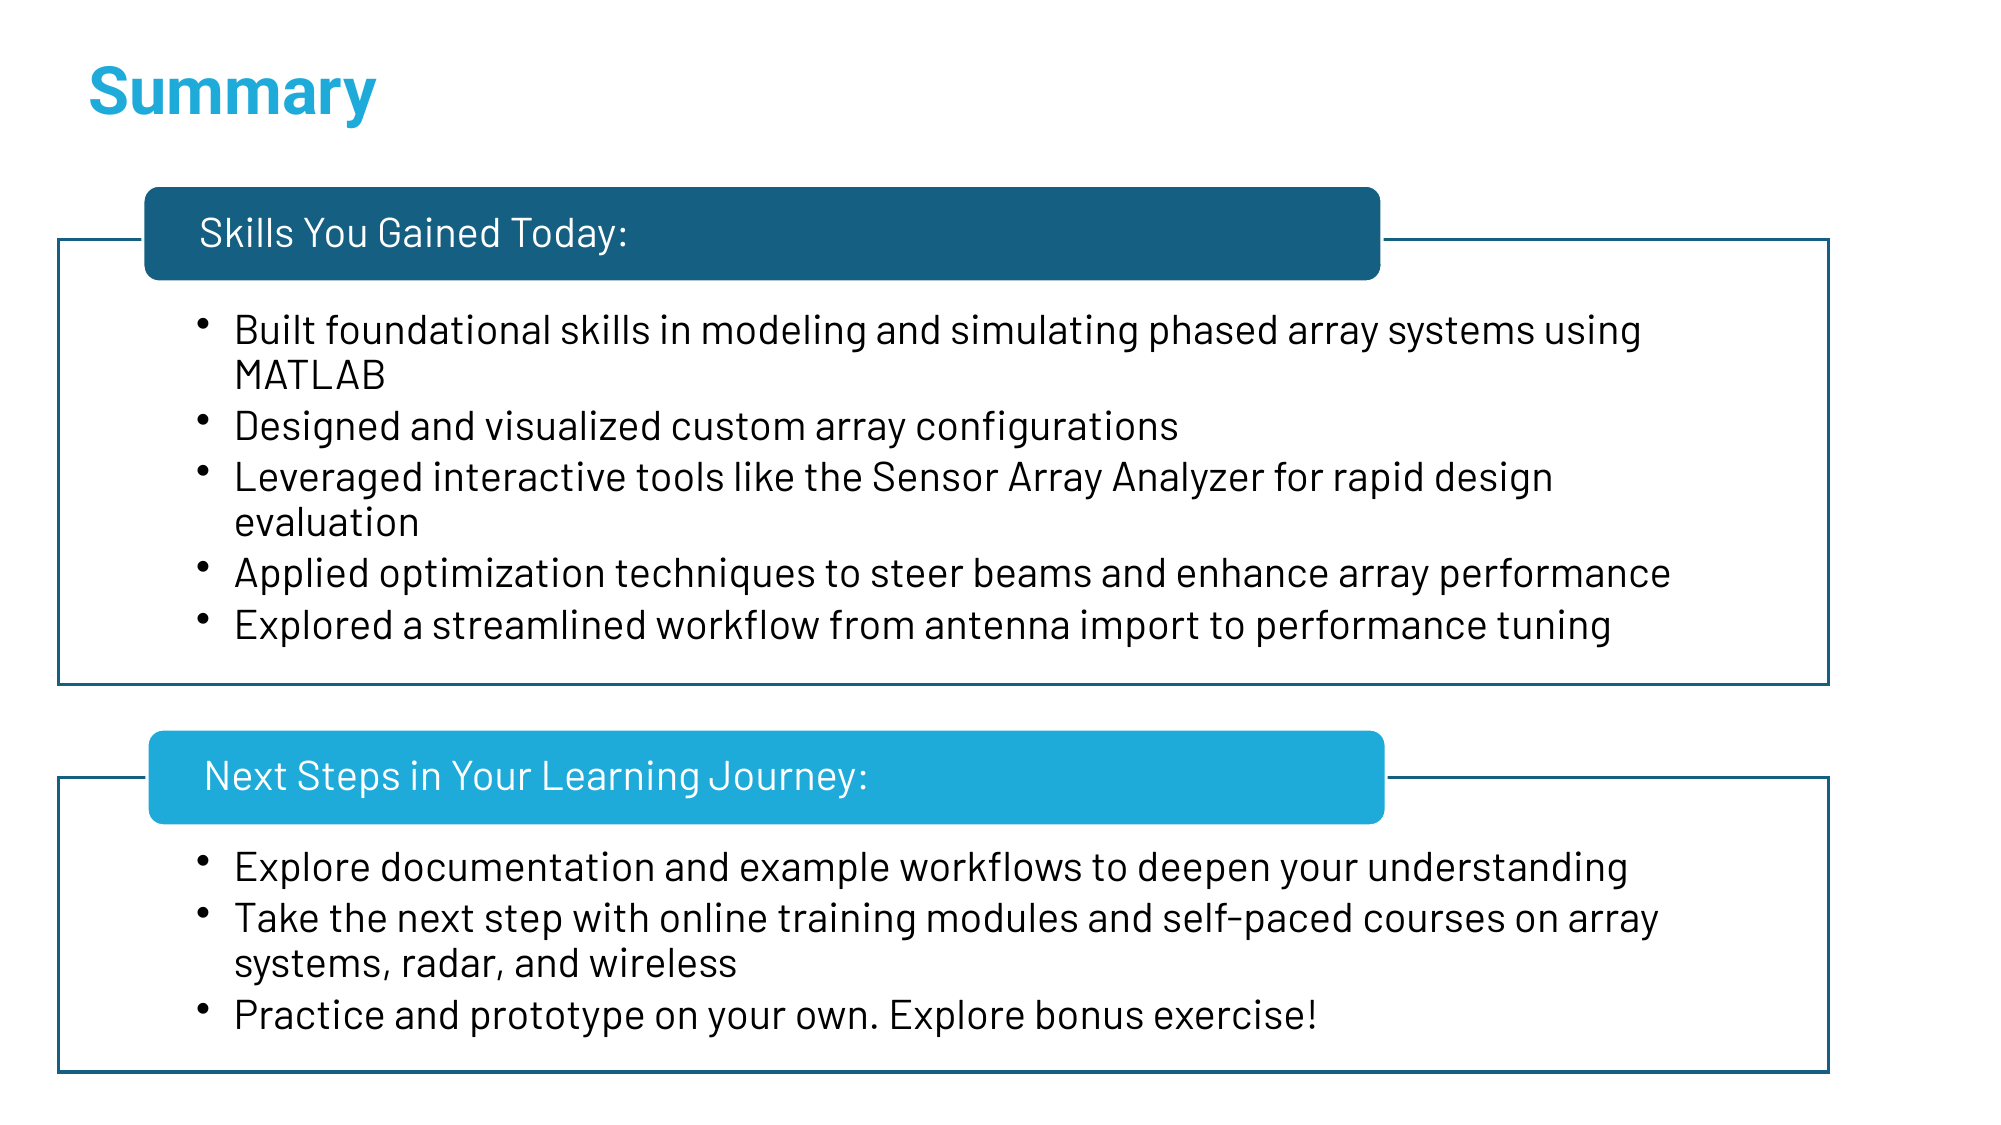

# Summary
Built foundational skills in modeling and simulating phased array systems using MATLAB
Designed and visualized custom array configurations
Leveraged interactive tools like the Sensor Array Analyzer for rapid design evaluation
Applied optimization techniques to steer beams and enhance array performance
Explored a streamlined workflow from antenna import to performance tuning
Skills You Gained Today:
Explore documentation and example workflows to deepen your understanding
Take the next step with online training modules and self-paced courses on array systems, radar, and wireless
Practice and prototype on your own. Explore bonus exercise!
Next Steps in Your Learning Journey: